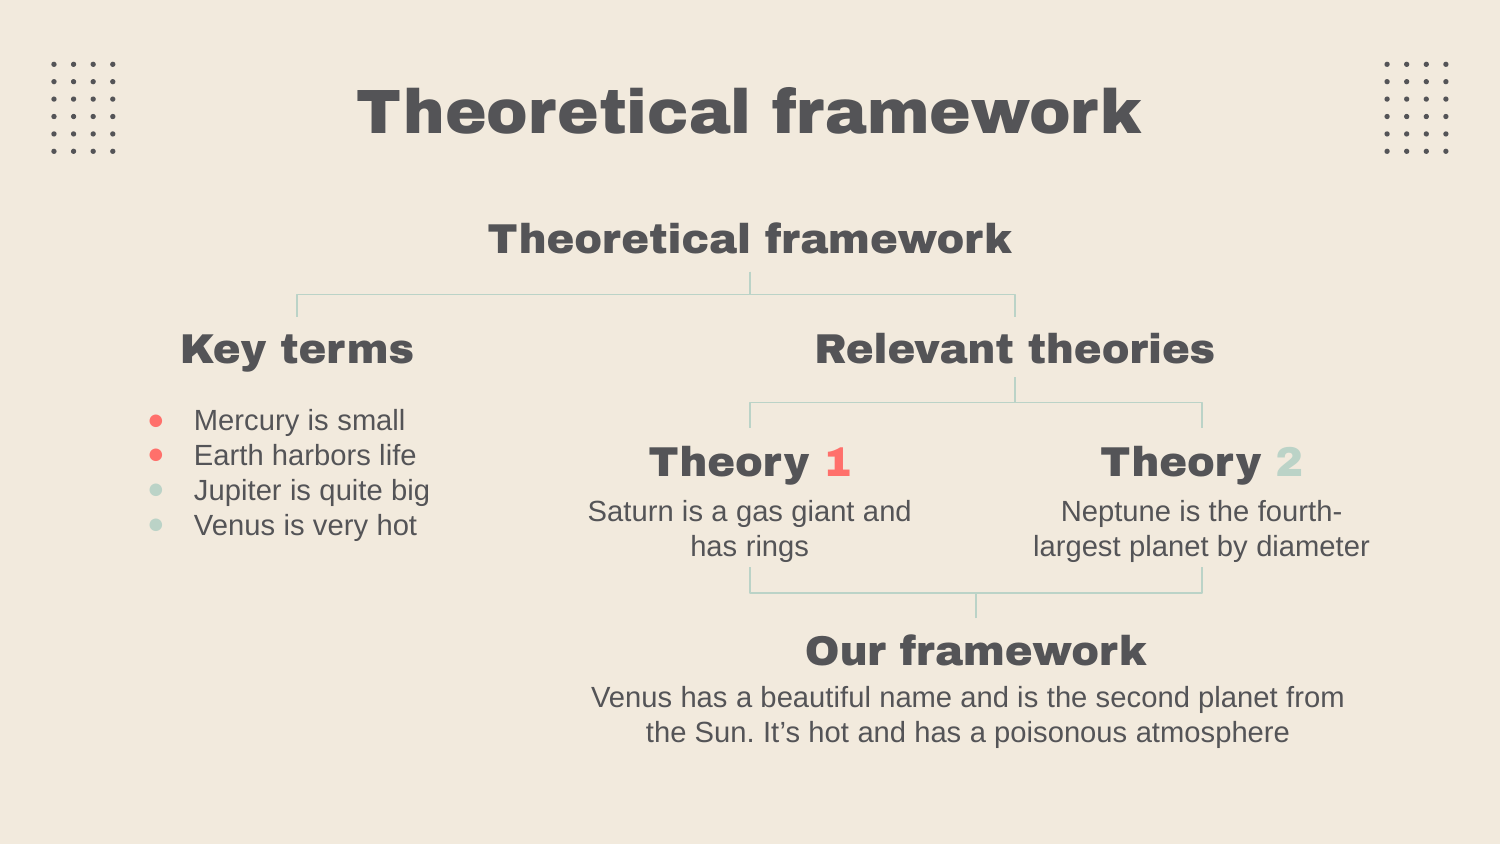

# Theoretical framework
Theoretical framework
Key terms
Relevant theories
Mercury is small
Earth harbors life
Jupiter is quite big
Venus is very hot

Theory 1
Theory 2
Saturn is a gas giant and has rings
Neptune is the fourth-largest planet by diameter
Our framework
Venus has a beautiful name and is the second planet from the Sun. It’s hot and has a poisonous atmosphere